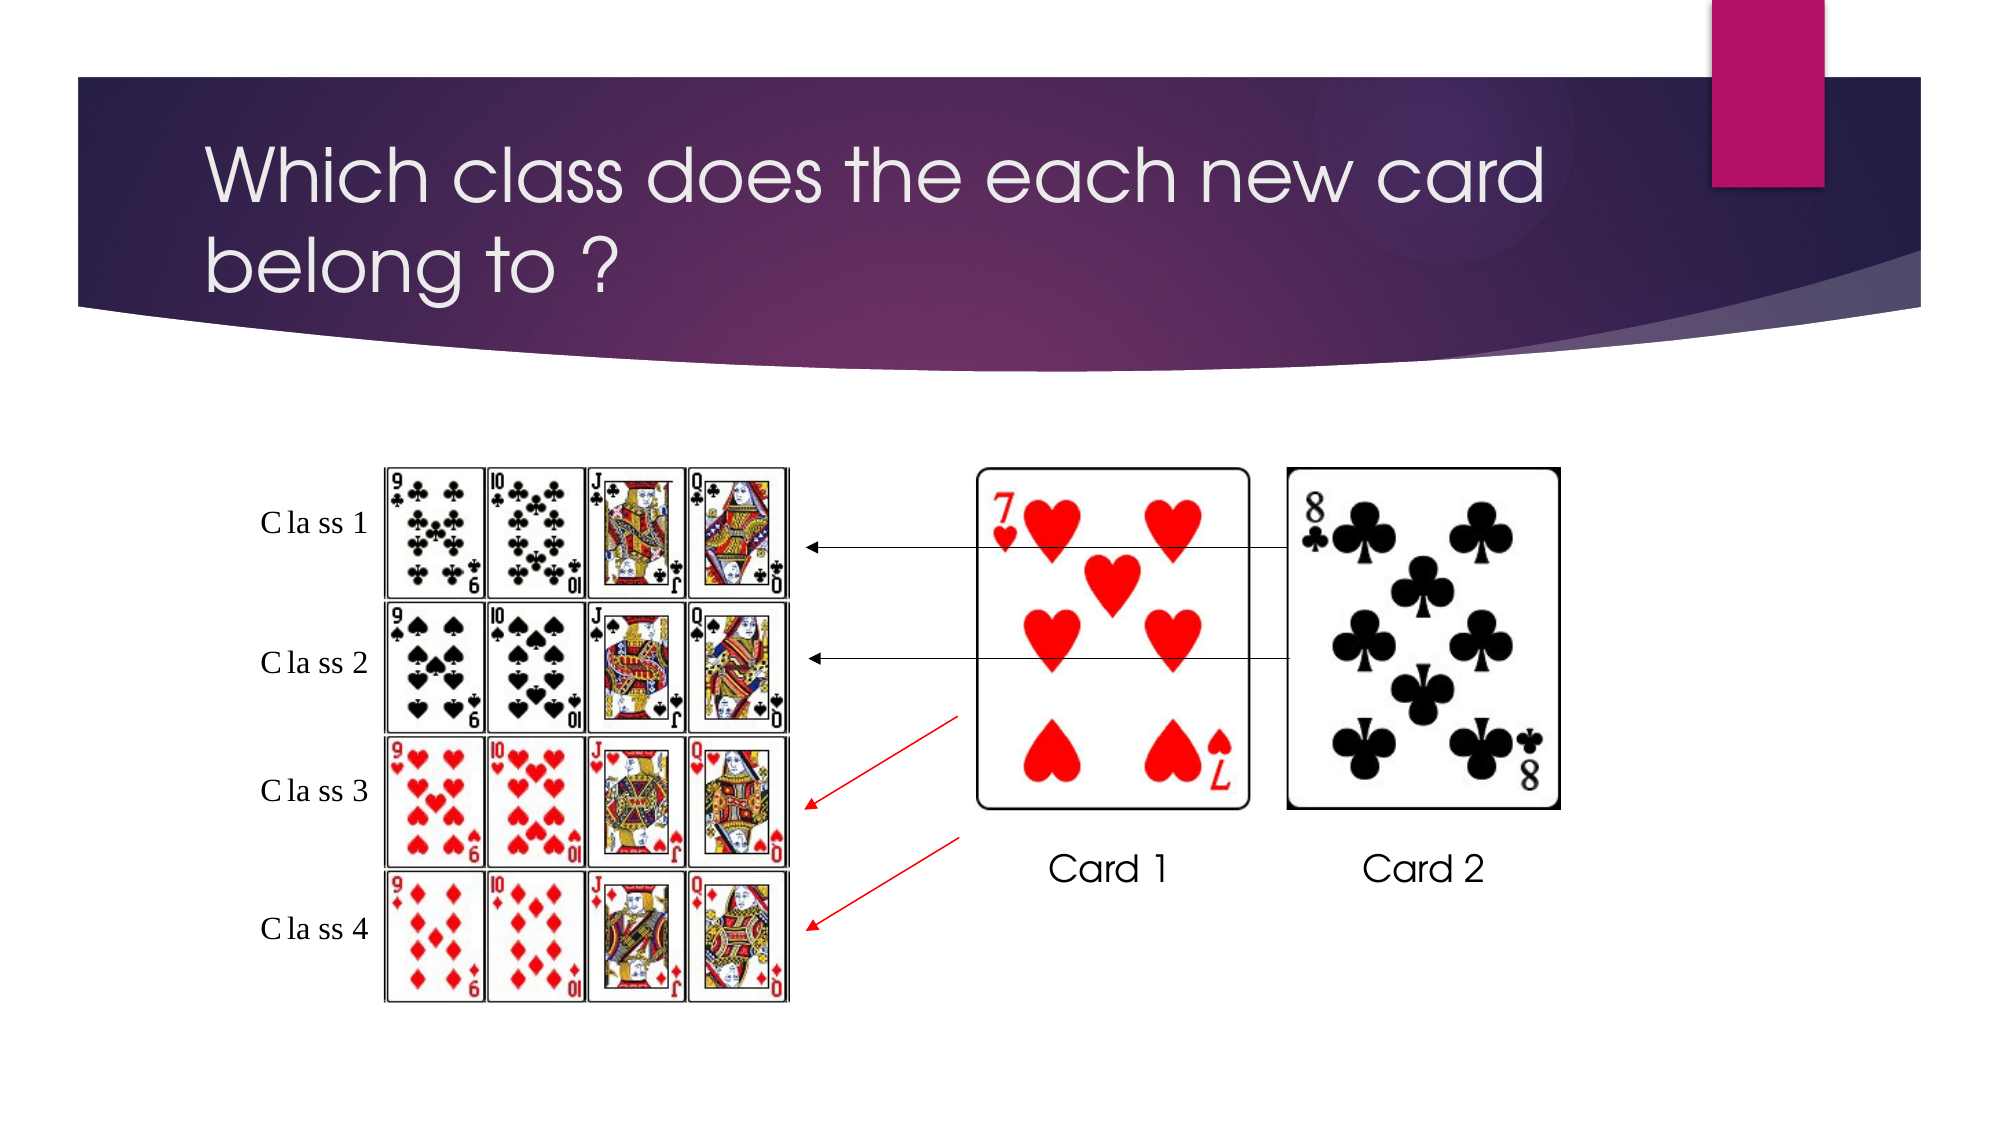

# Which class does the each new card belong to ?

Class 1
Class 2

Class 3

Class 4
Card 1
Card 2